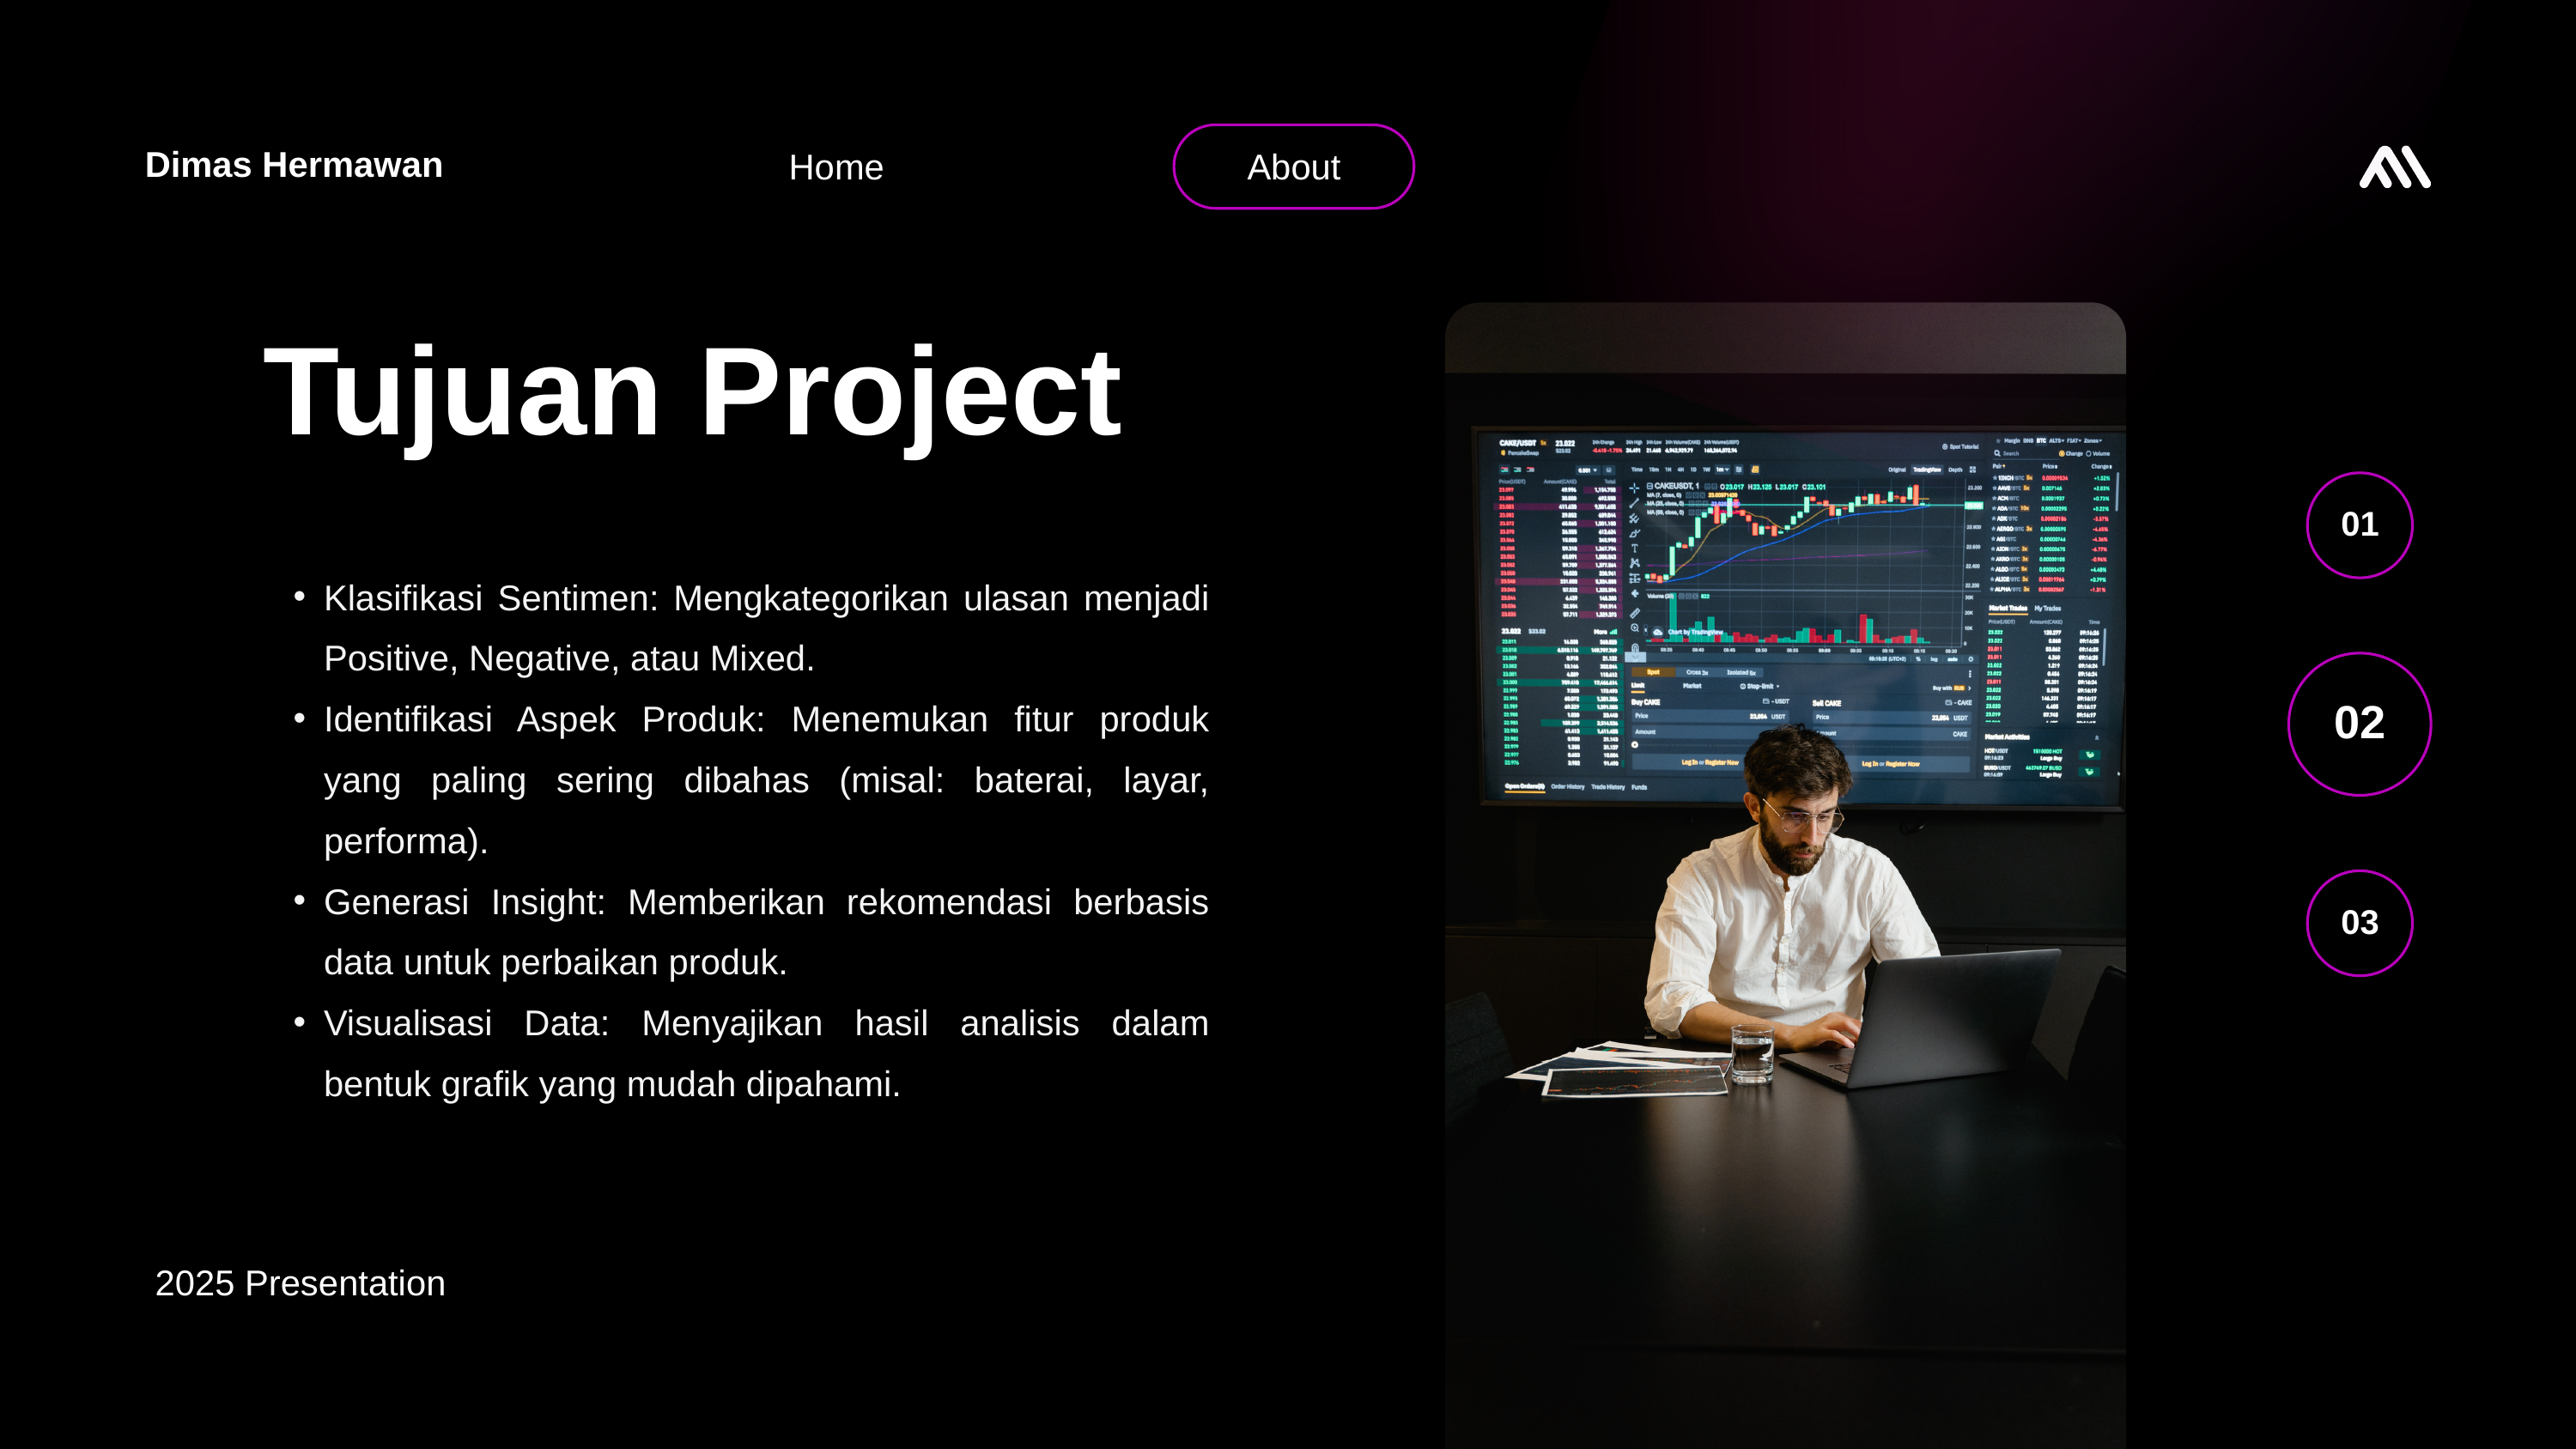

Home
About

Dimas Hermawan

Tujuan Project

01
Klasifikasi Sentimen: Mengkategorikan ulasan menjadi Positive, Negative, atau Mixed.
Identifikasi Aspek Produk: Menemukan fitur produk yang paling sering dibahas (misal: baterai, layar, performa).
Generasi Insight: Memberikan rekomendasi berbasis data untuk perbaikan produk.
Visualisasi Data: Menyajikan hasil analisis dalam bentuk grafik yang mudah dipahami.

02

03
2025 Presentation